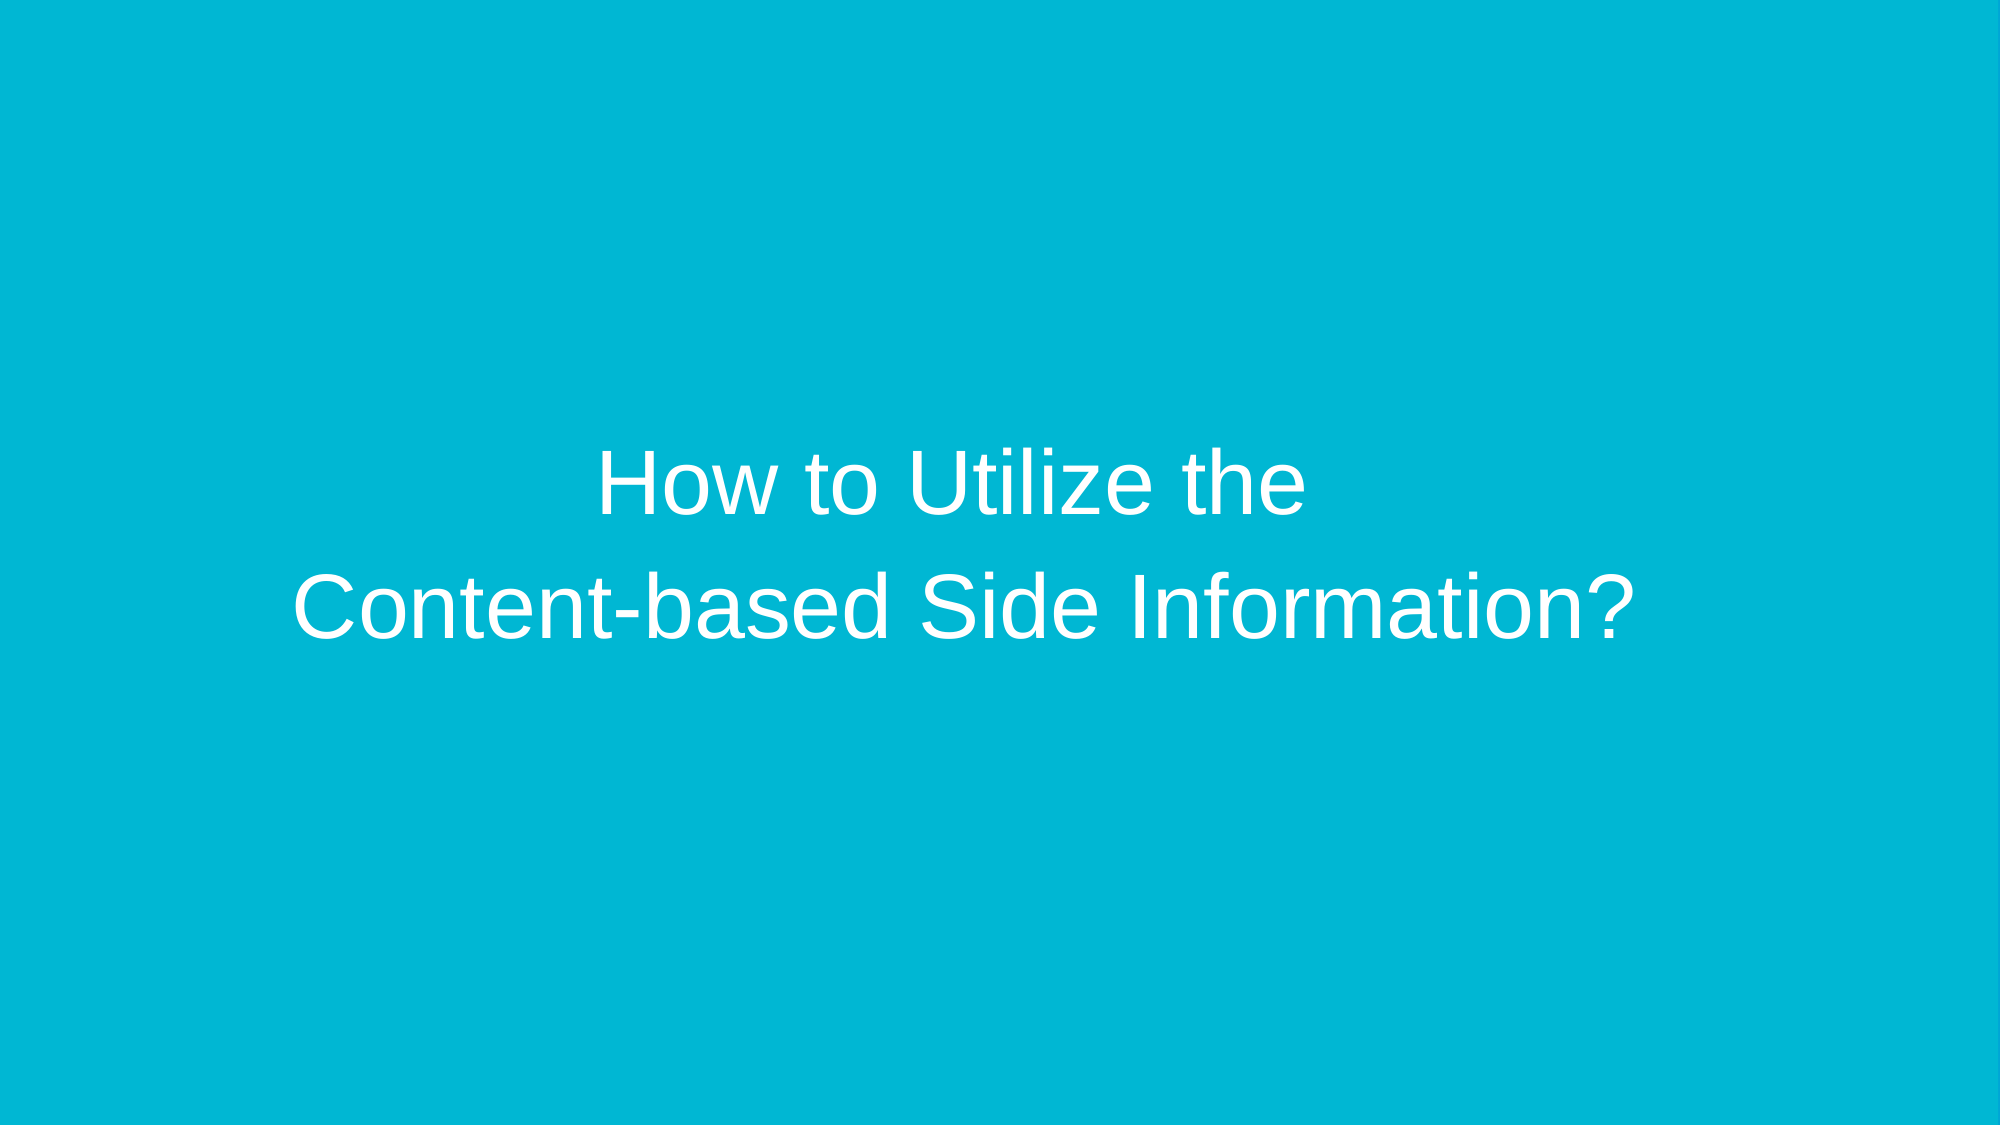

How to Utilize the
Content-based Side Information?

41